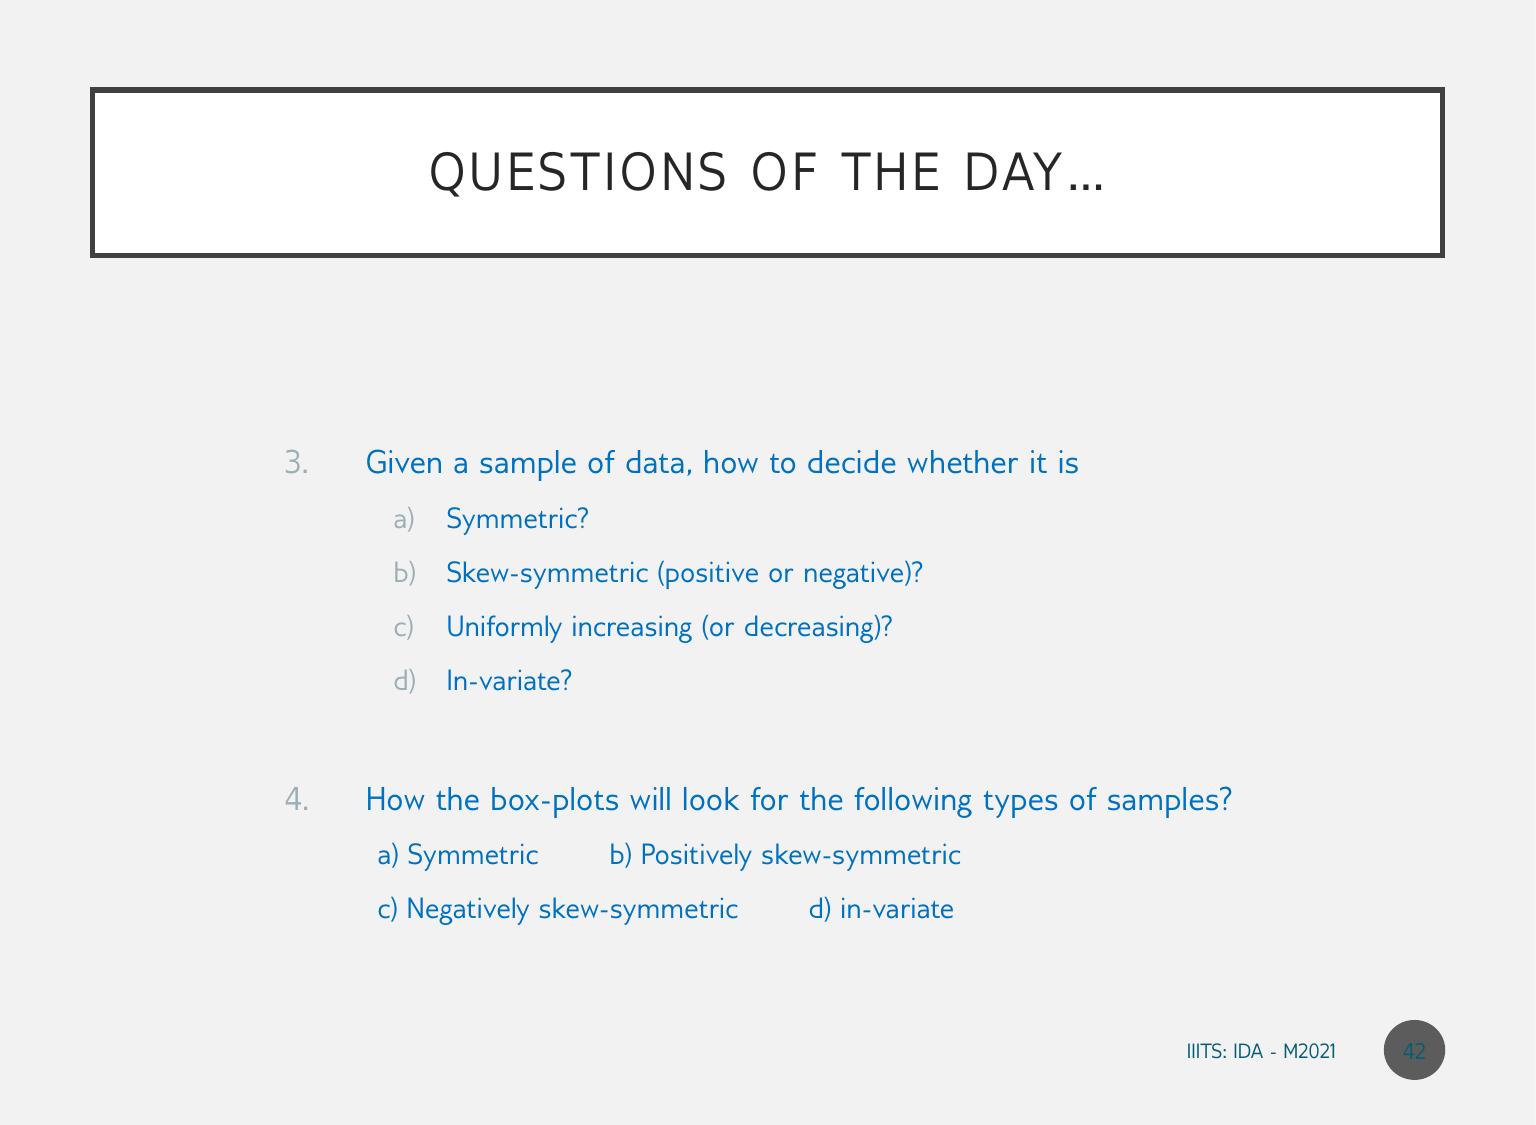

# Questions of the day…
Given a sample of data, how to decide whether it is
Symmetric?
Skew-symmetric (positive or negative)?
Uniformly increasing (or decreasing)?
In-variate?

How the box-plots will look for the following types of samples?
    a) Symmetric		b) Positively skew-symmetric
    c) Negatively skew-symmetric        d) in-variate

42
IIITS: IDA - M2021